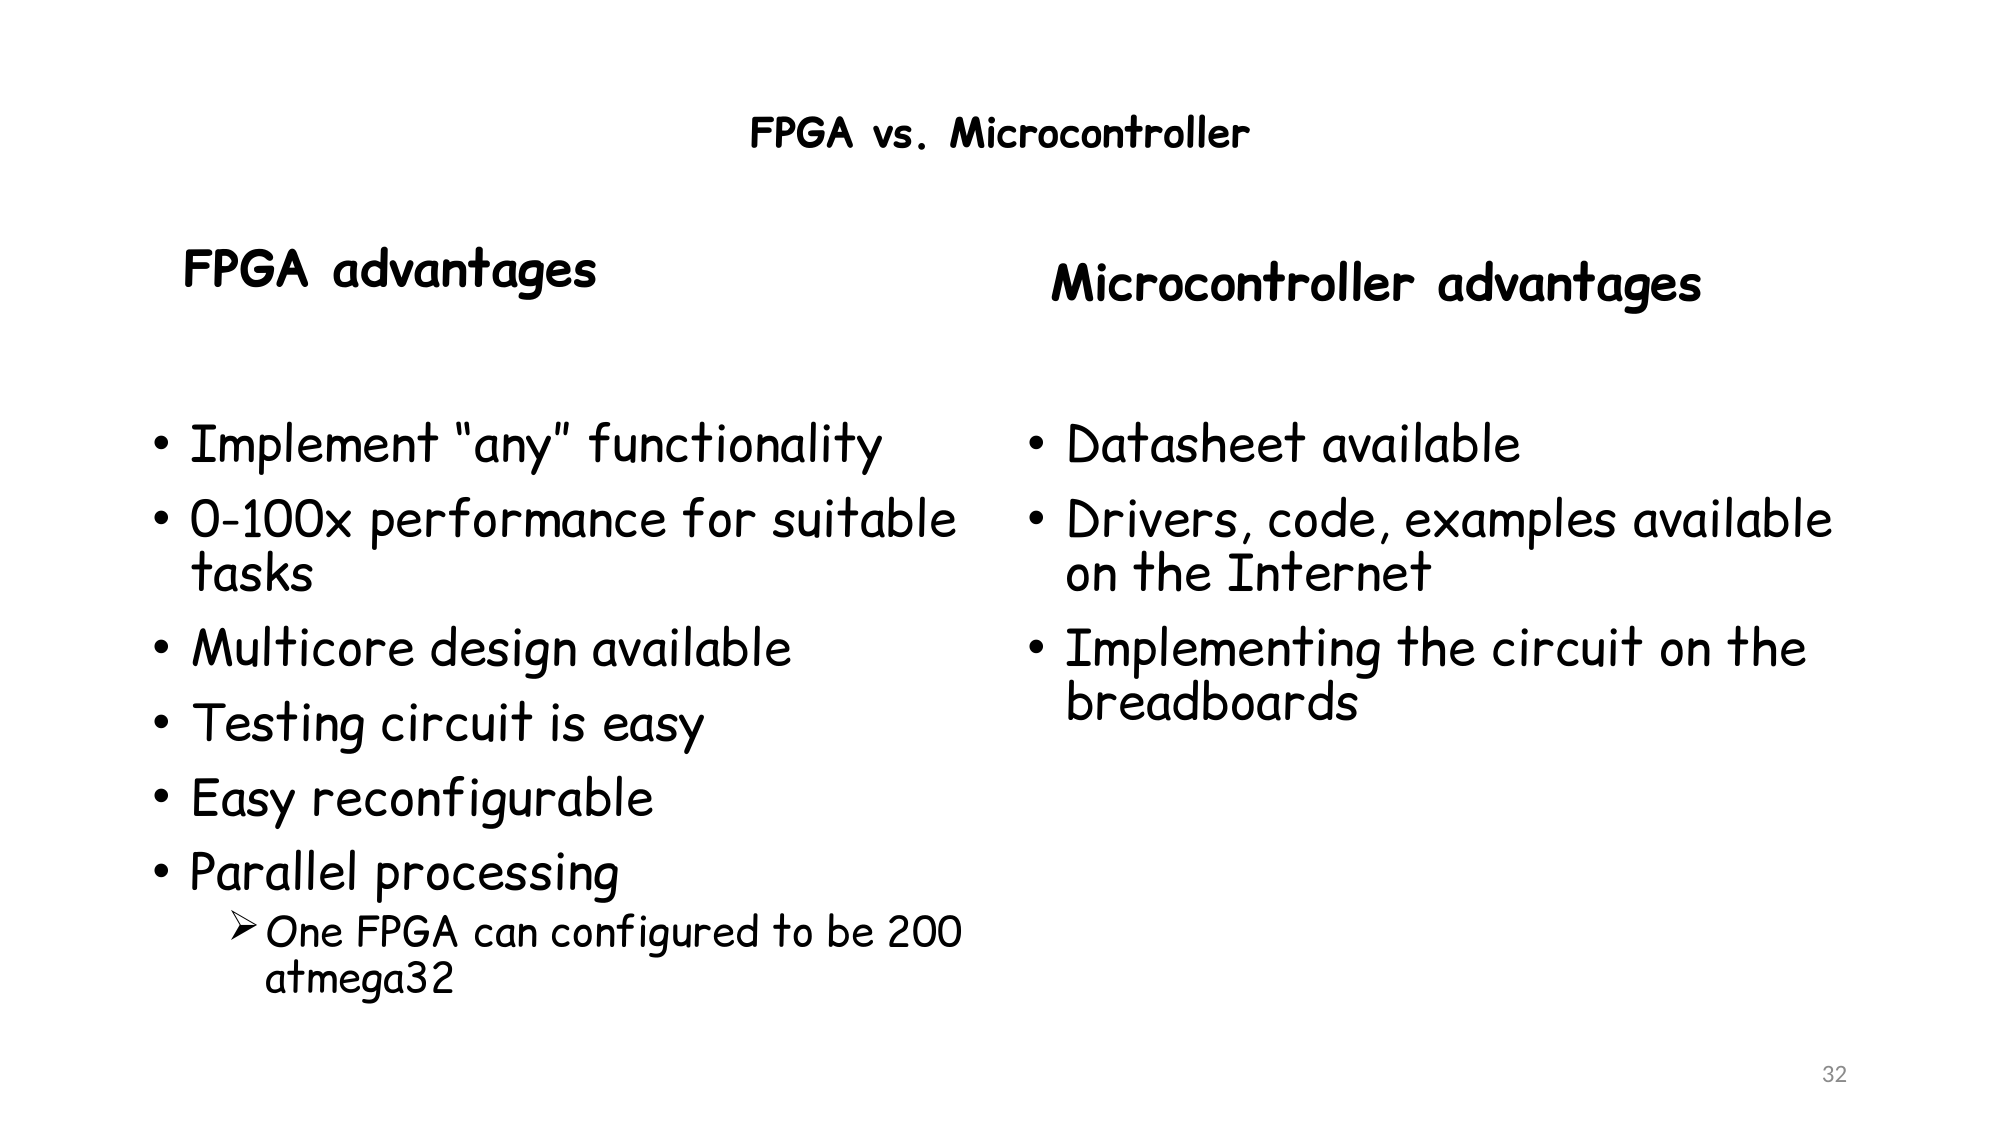

# FPGA vs. Microcontroller
FPGA advantages
Microcontroller advantages
Implement “any” functionality
0-100x performance for suitable tasks
Multicore design available
Testing circuit is easy
Easy reconfigurable
Parallel processing
One FPGA can configured to be 200 atmega32

Datasheet available
Drivers, code, examples available on the Internet
Implementing the circuit on the breadboards

32